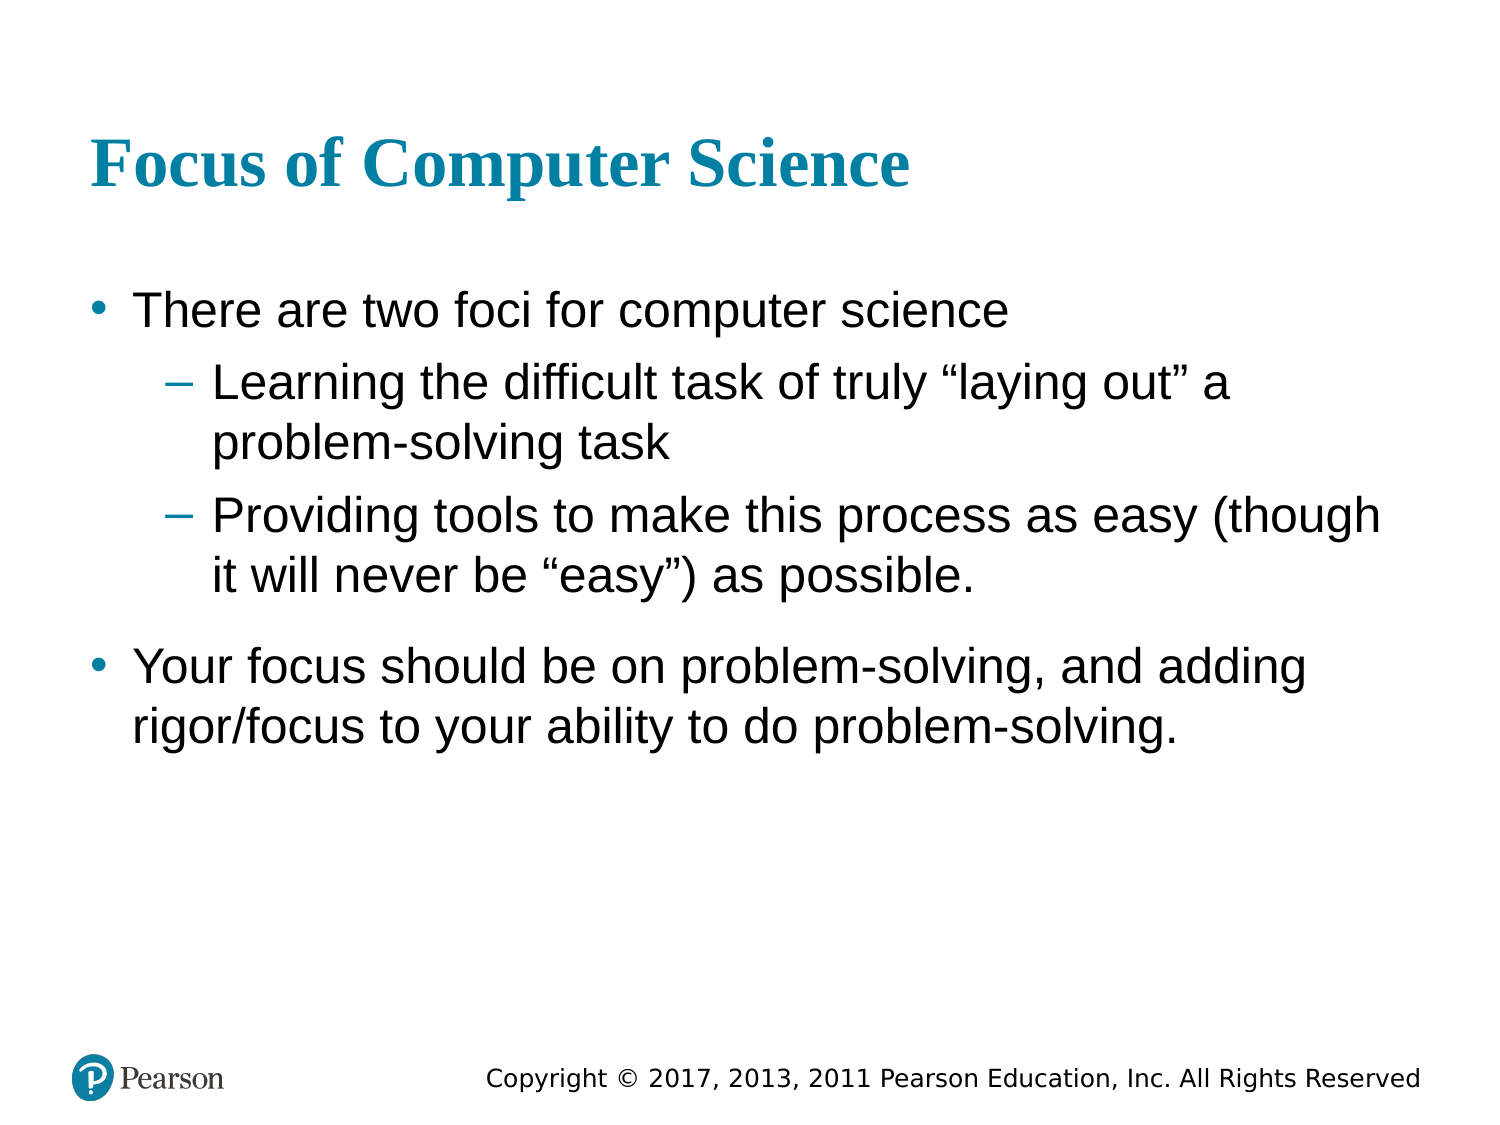

# Focus of Computer Science
There are two foci for computer science
Learning the difficult task of truly “laying out” a problem-solving task
Providing tools to make this process as easy (though it will never be “easy”) as possible.
Your focus should be on problem-solving, and adding rigor/focus to your ability to do problem-solving.